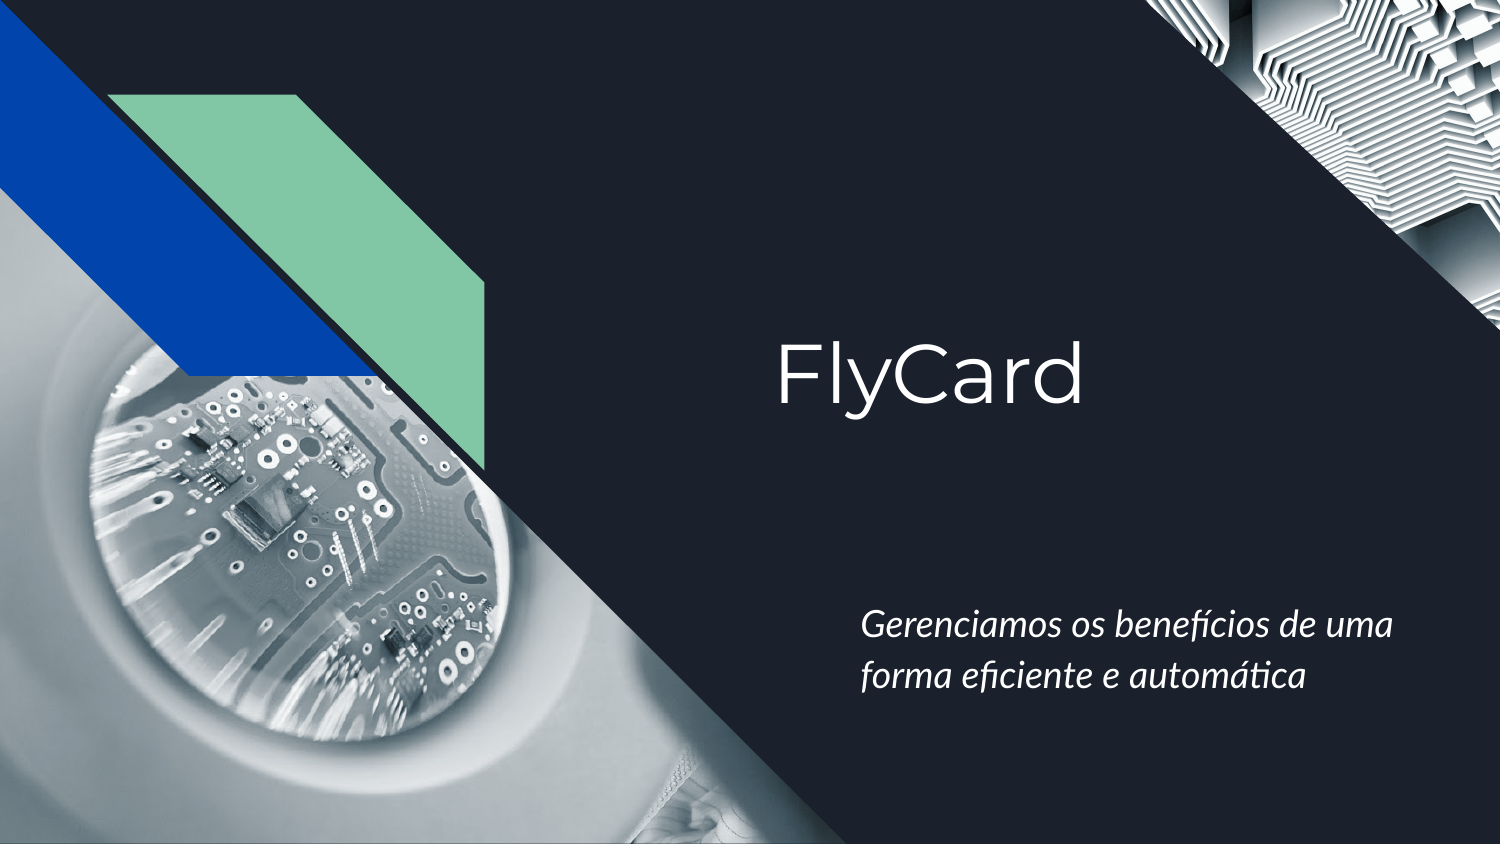

# FlyCard
Gerenciamos os benefícios de uma forma eficiente e automática